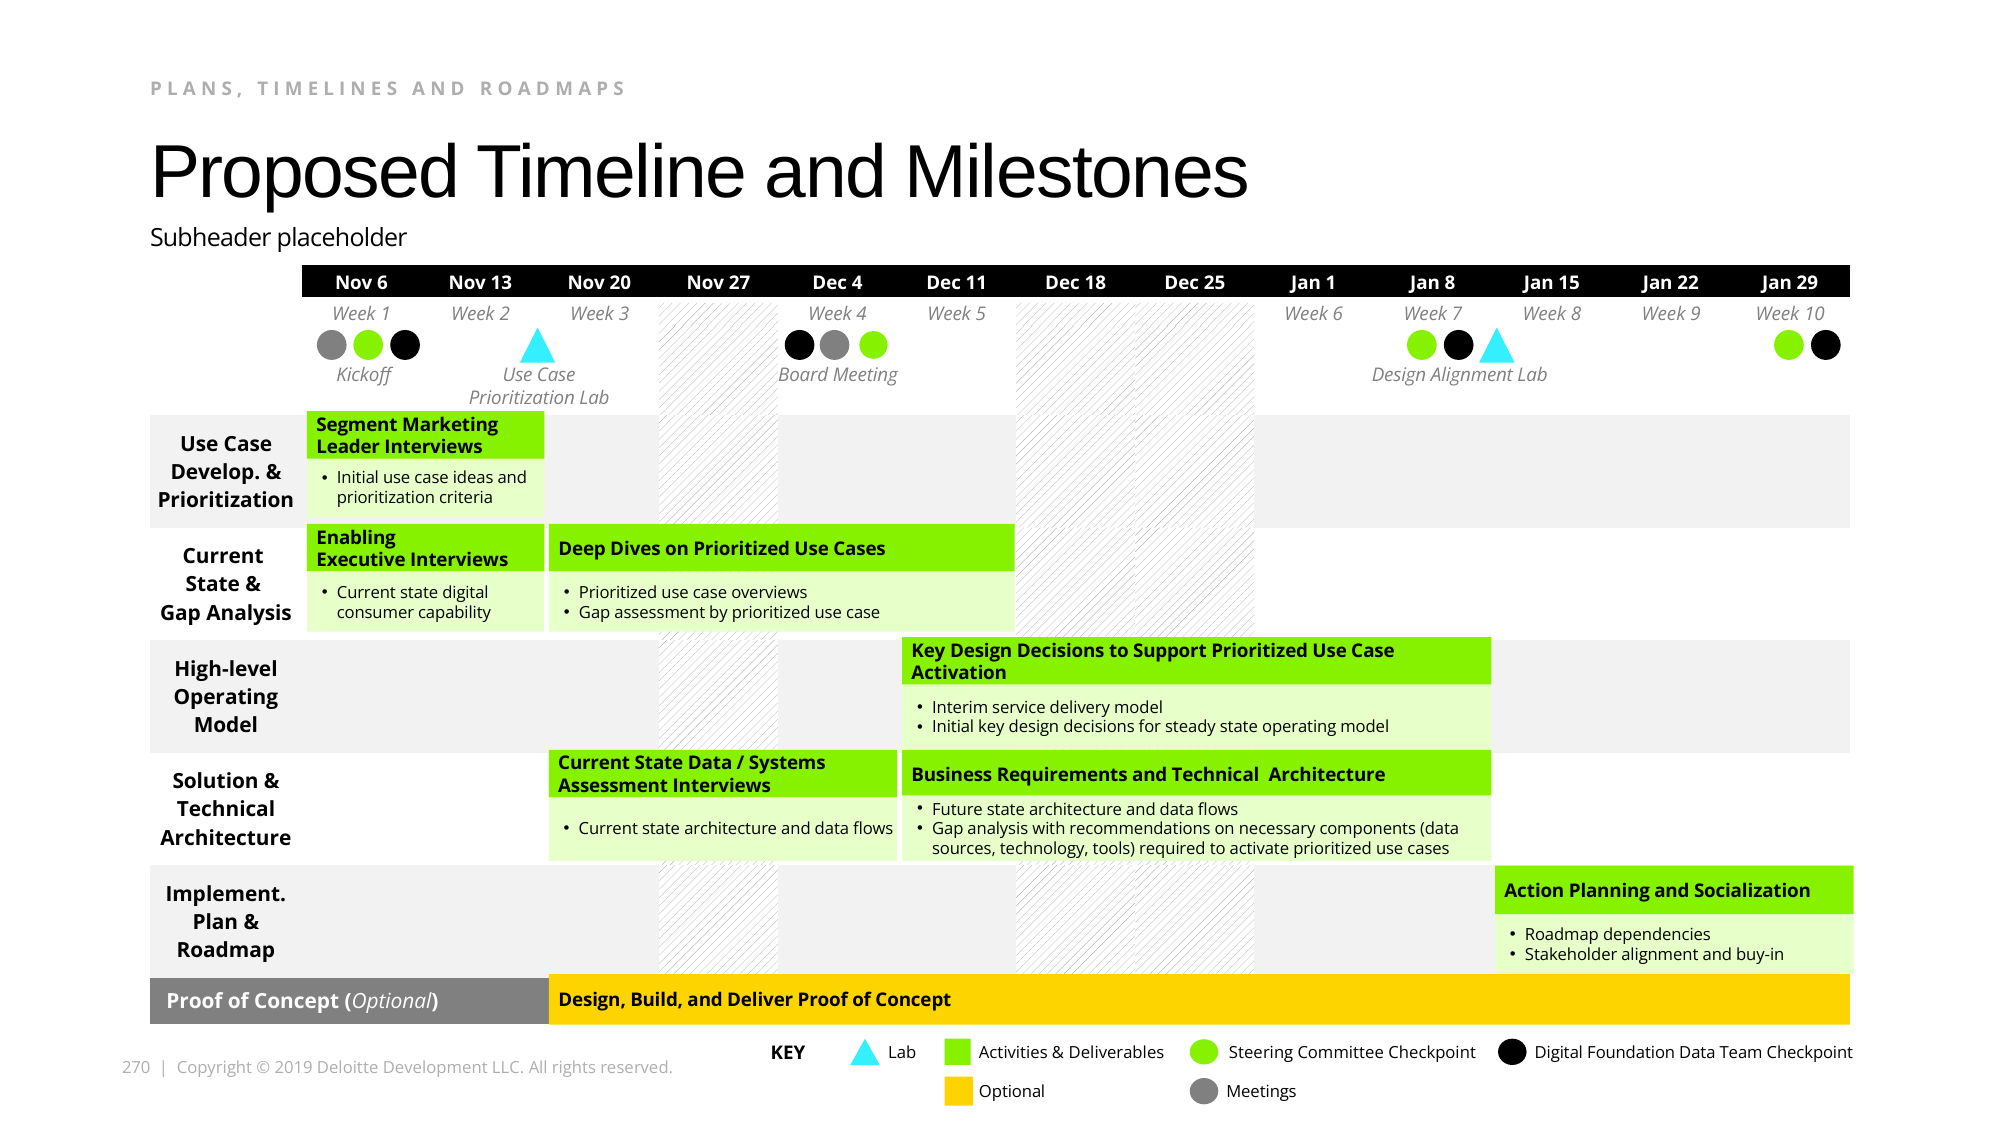

Plans, timelines and roadmaps

# Proposed Timeline and Milestones
Subheader placeholder

|  | Nov 6 | Nov 13 | Nov 20 | Nov 27 | Dec 4 | Dec 11 | Dec 18 | Dec 25 | Jan 1 | Jan 8 | Jan 15 | Jan 22 | Jan 29 |
| --- | --- | --- | --- | --- | --- | --- | --- | --- | --- | --- | --- | --- | --- |
|  | Week 1 | Week 2 | Week 3 |  | Week 4 | Week 5 |  |  | Week 6 | Week 7 | Week 8 | Week 9 | Week 10 |
|  |  |  |  |  |  |  |  |  |  |  |  |  |  |
| Use Case Develop. & Prioritization |  |  |  |  |  |  |  |  |  |  |  |  |  |
| Current State & Gap Analysis |  |  |  |  |  |  |  |  |  |  |  |  |  |
| High-level Operating Model |  |  |  |  |  |  |  |  |  |  |  |  |  |
| Solution & Technical Architecture |  |  |  |  |  |  |  |  |  |  |  |  |  |
| Implement. Plan & Roadmap |  |  |  |  |  |  |  |  |  |  |  |  |  |
| Proof of Concept (Optional) |  |  |  |  |  |  |  |  |  |  |  |  |  |

Kickoff
Use Case Prioritization Lab
Board Meeting
Design Alignment Lab
Segment Marketing
Leader Interviews
Initial use case ideas and prioritization criteria
Enabling
Executive Interviews
Deep Dives on Prioritized Use Cases
Current state digital consumer capability
Prioritized use case overviews
Gap assessment by prioritized use case
Key Design Decisions to Support Prioritized Use Case Activation
Interim service delivery model
Initial key design decisions for steady state operating model
Current State Data / Systems
Assessment Interviews
Business Requirements and Technical  Architecture
Current state architecture and data flows
Future state architecture and data flows
Gap analysis with recommendations on necessary components (data sources, technology, tools) required to activate prioritized use cases
Action Planning and Socialization
Roadmap dependencies
Stakeholder alignment and buy-in
Design, Build, and Deliver Proof of Concept
Lab
Activities & Deliverables
Steering Committee Checkpoint
Digital Foundation Data Team Checkpoint
KEY

Optional
Meetings